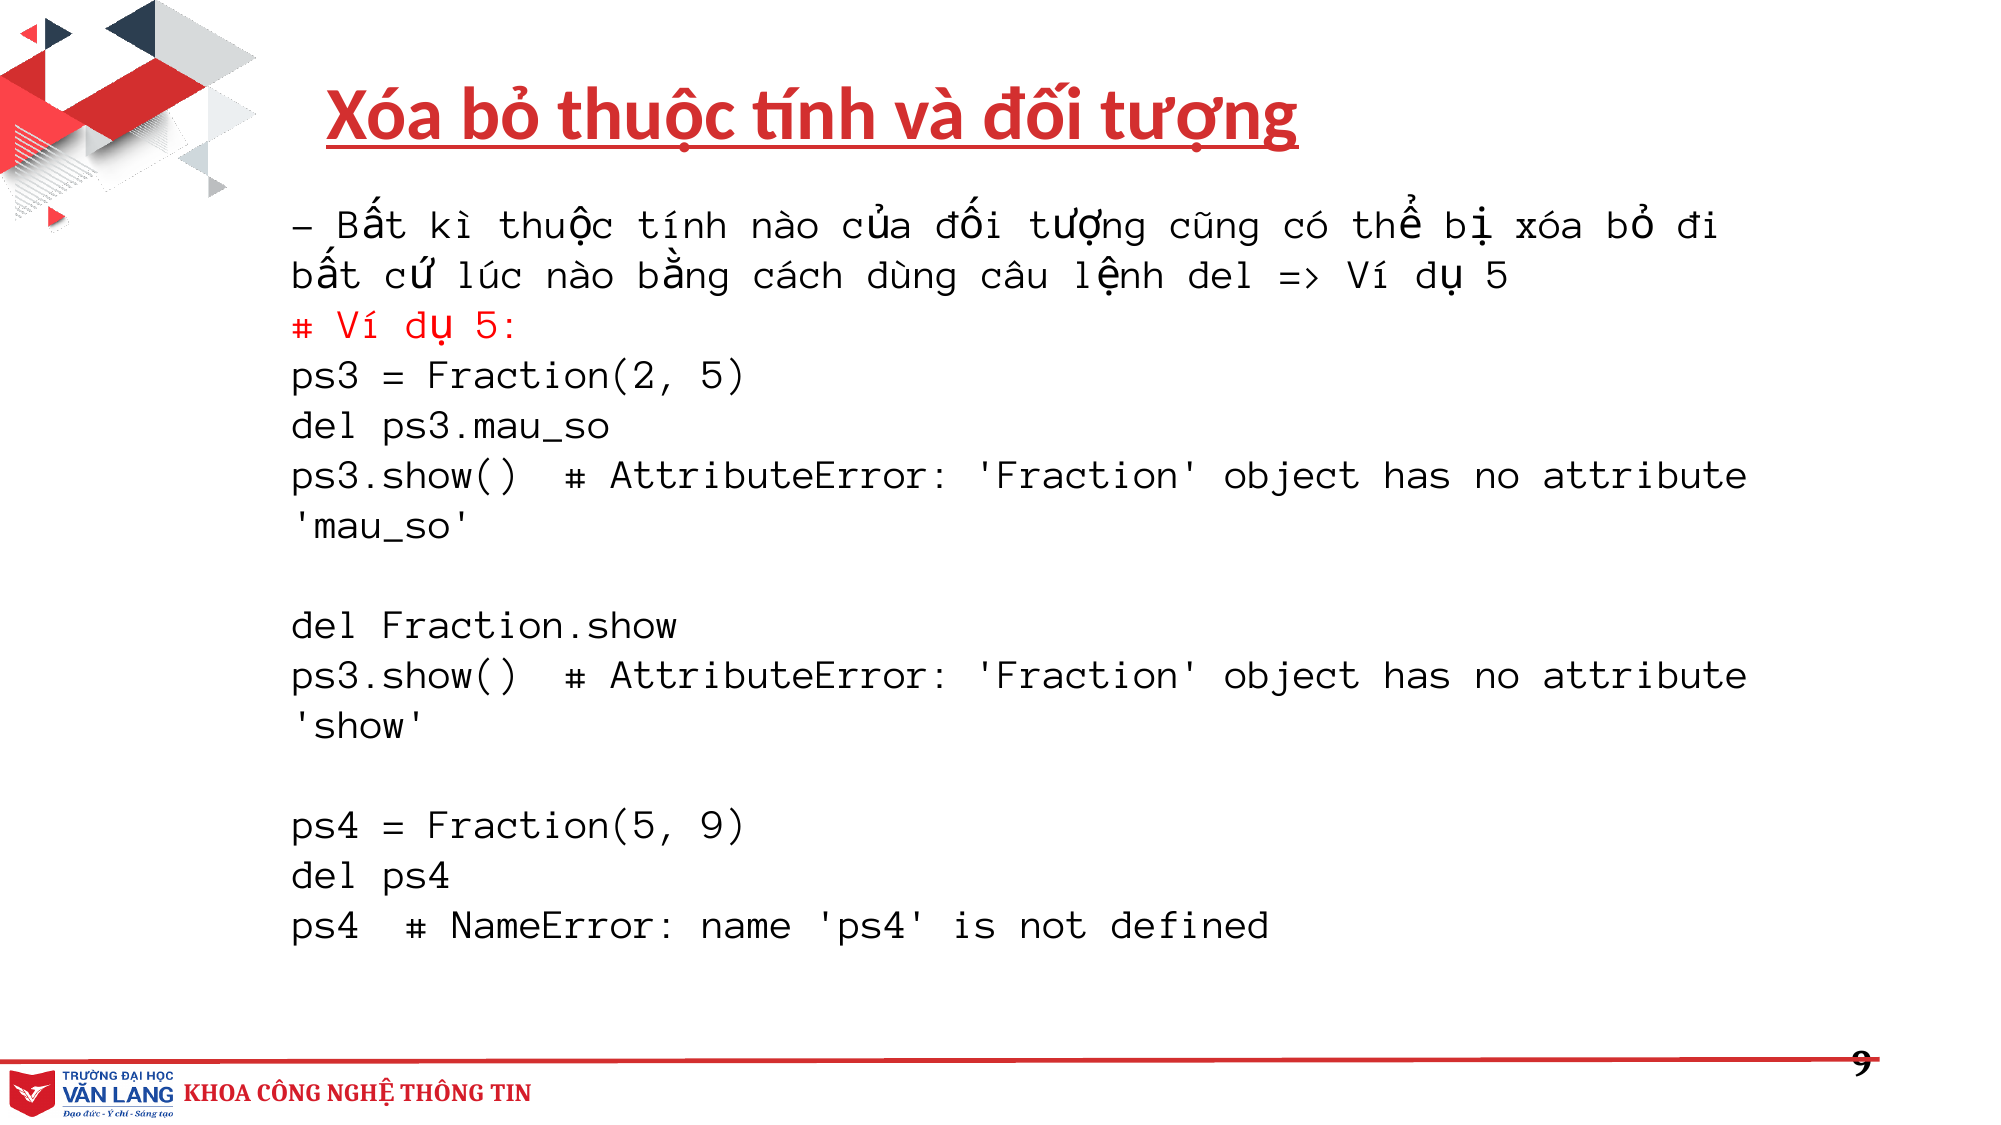

Xóa bỏ thuộc tính và đối tượng

- Bất kì thuộc tính nào của đối tượng cũng có thể bị xóa bỏ đi bất cứ lúc nào bằng cách dùng câu lệnh del => Ví dụ 5
# Ví dụ 5:
ps3 = Fraction(2, 5)
del ps3.mau_so
ps3.show()  # AttributeError: 'Fraction' object has no attribute 'mau_so'

del Fraction.show
ps3.show()  # AttributeError: 'Fraction' object has no attribute 'show'

ps4 = Fraction(5, 9)
del ps4
ps4  # NameError: name 'ps4' is not defined